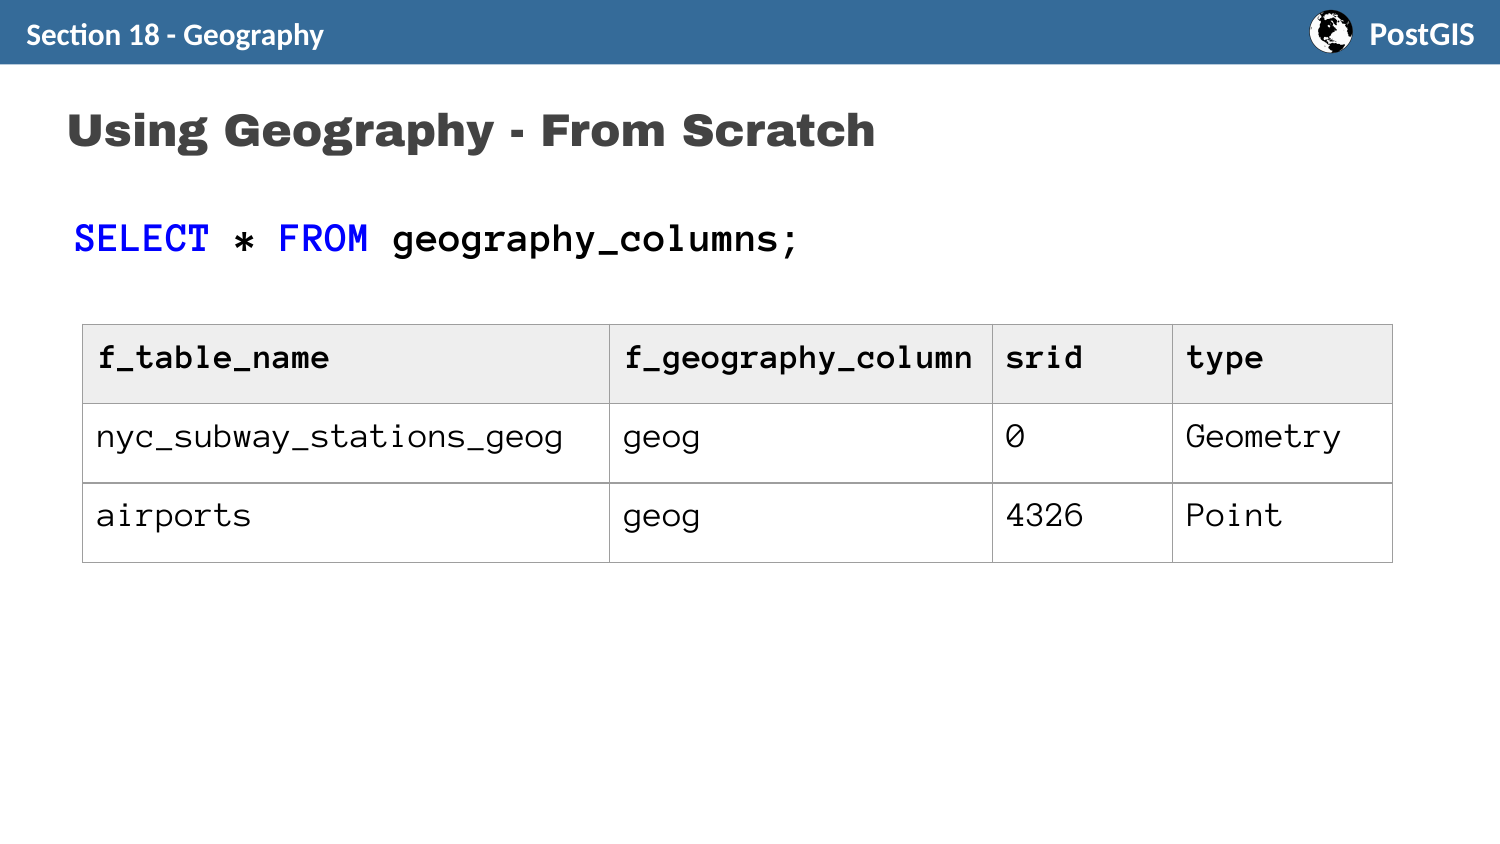

Section 18 - Geography
# Using Geography - From Scratch
SELECT * FROM geography_columns;
| f\_table\_name | f\_geography\_column | srid | type |
| --- | --- | --- | --- |
| nyc\_subway\_stations\_geog | geog | 0 | Geometry |
| airports | geog | 4326 | Point |